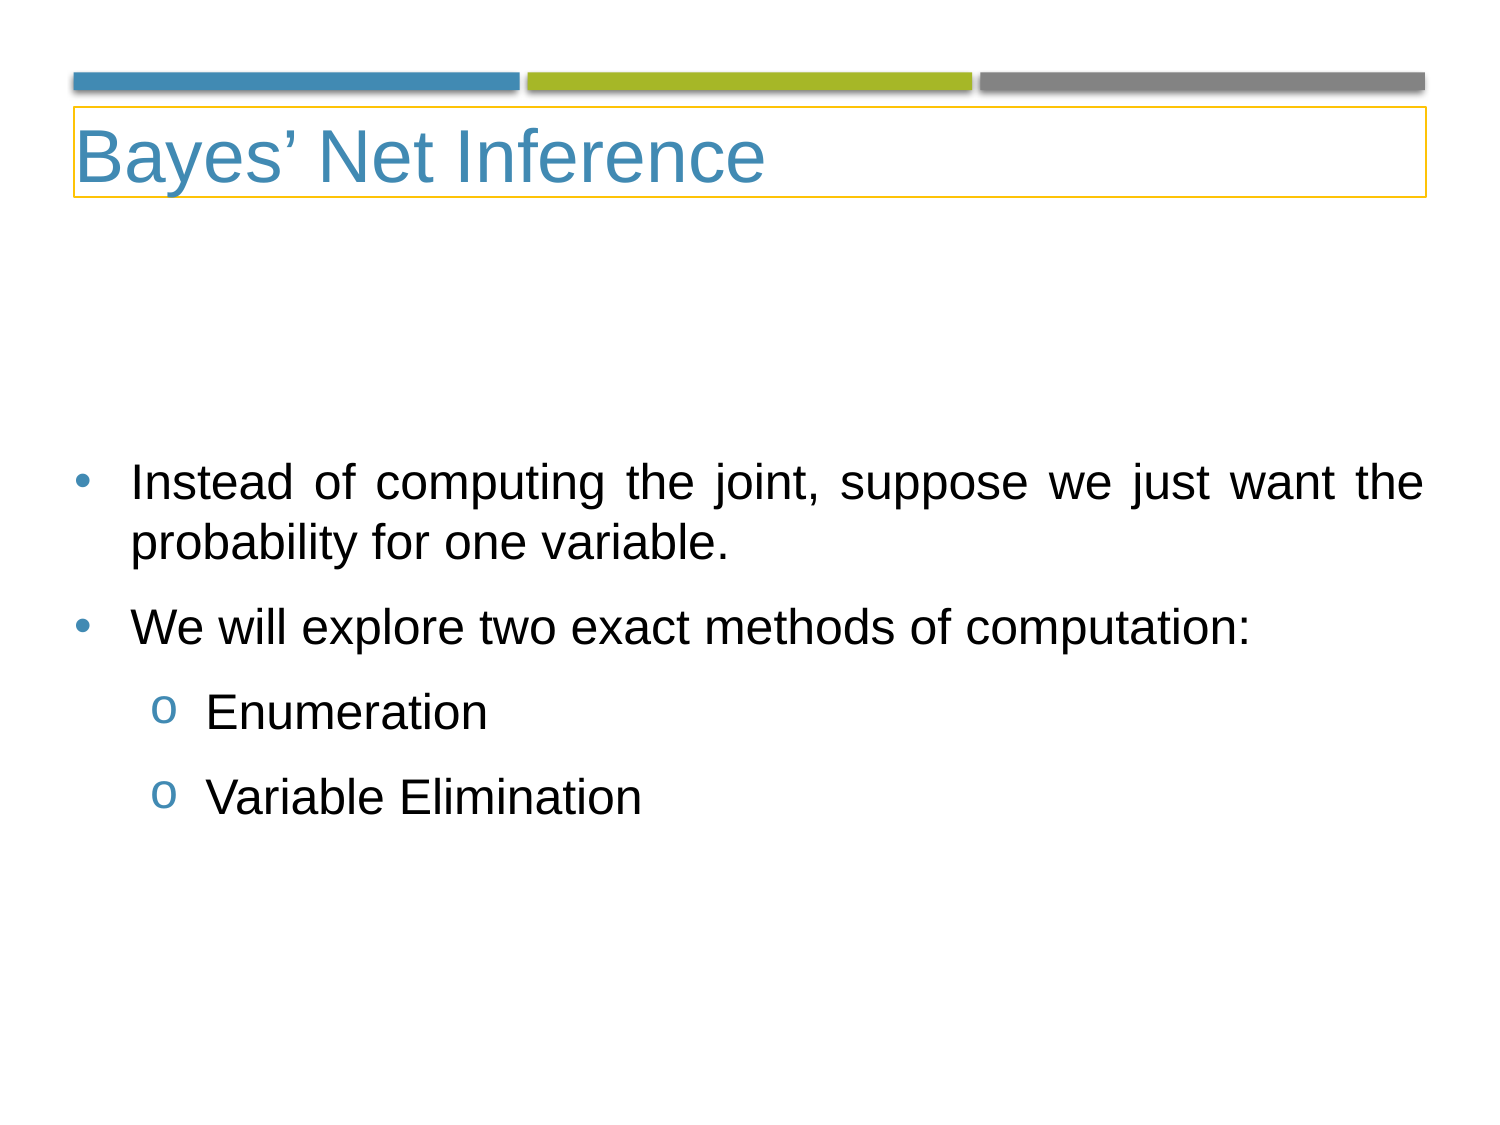

Bayes’ Net Inference
Instead of computing the joint, suppose we just want the probability for one variable.
We will explore two exact methods of computation:
Enumeration
Variable Elimination